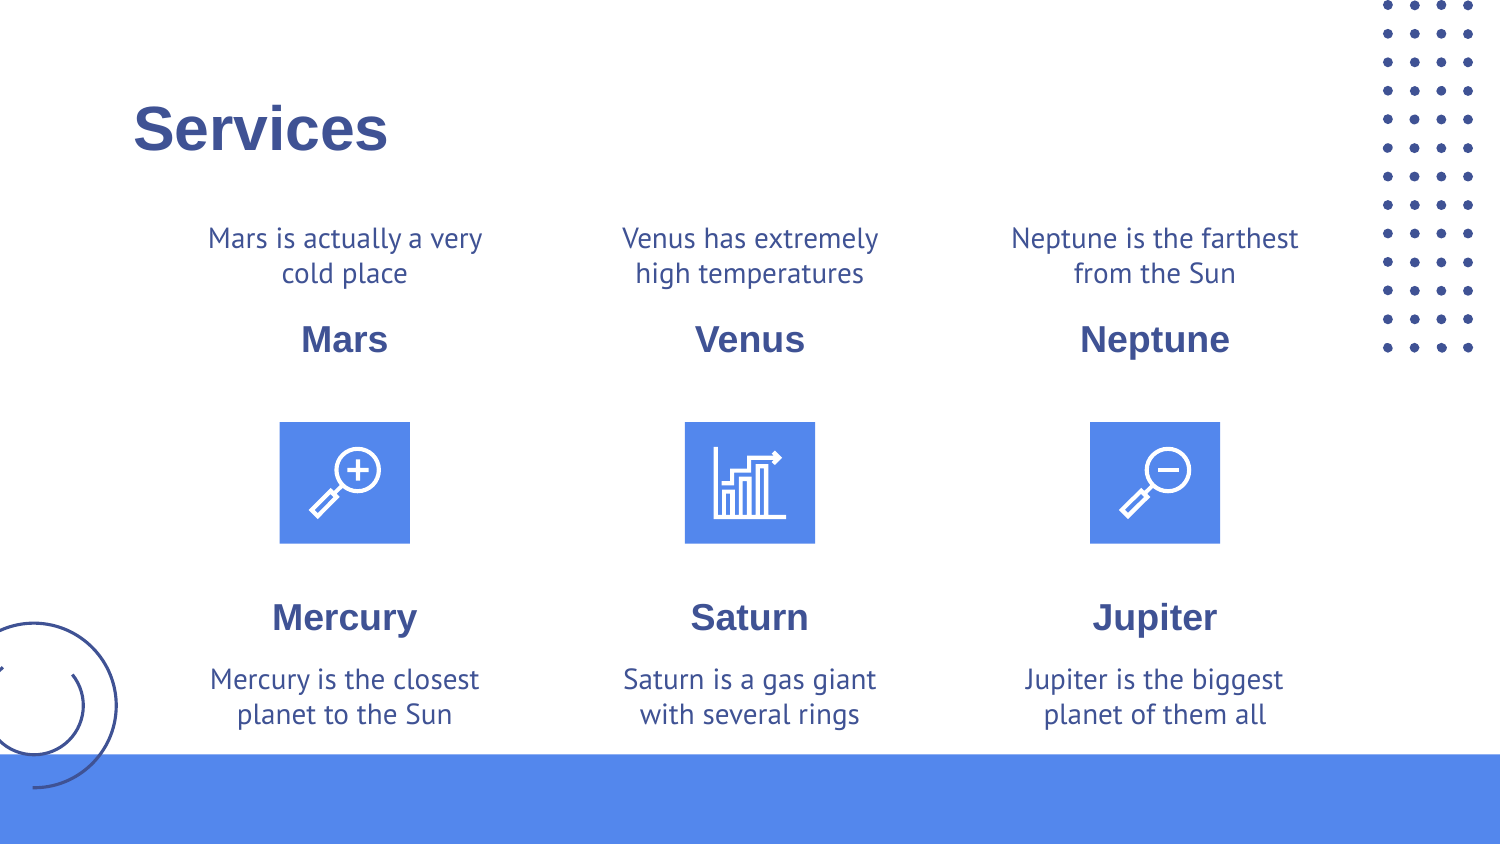

# Services
Mars is actually a very cold place
Venus has extremely high temperatures
Neptune is the farthest from the Sun
Mars
Venus
Neptune

Mercury
Saturn
Jupiter
Mercury is the closest planet to the Sun
Saturn is a gas giant with several rings
Jupiter is the biggest planet of them all